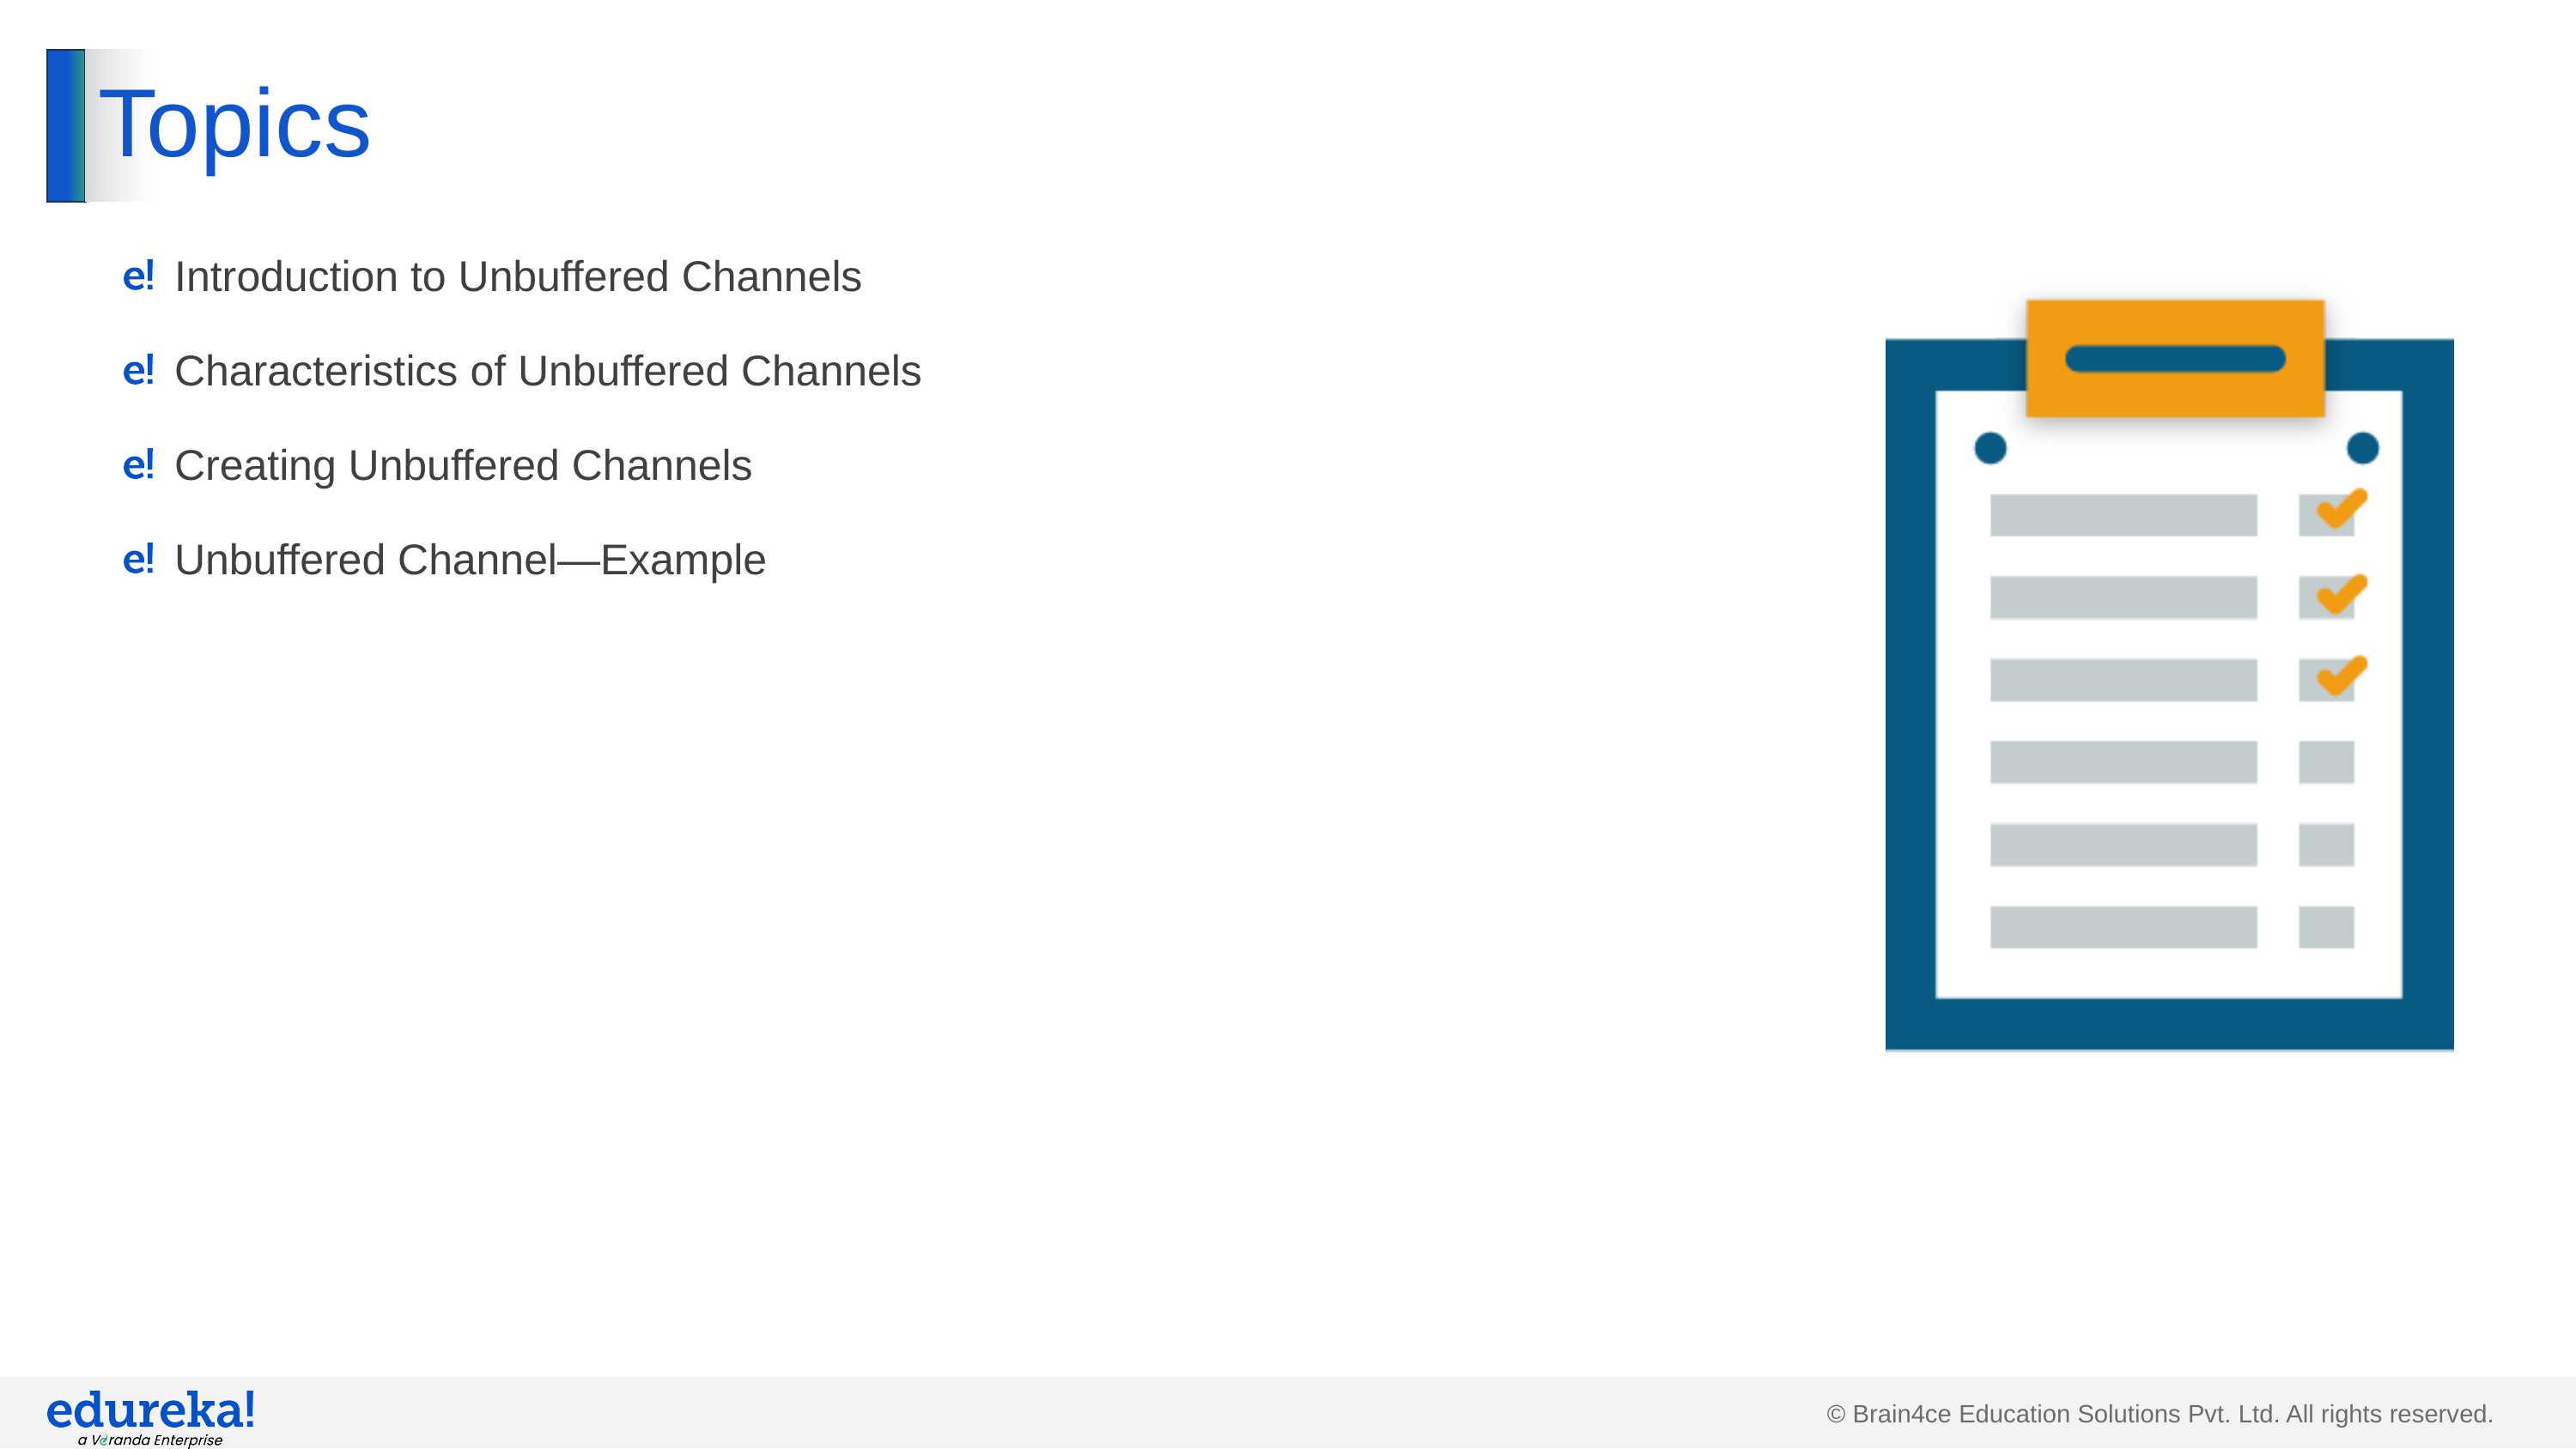

# Topics
Introduction to Unbuffered Channels
Characteristics of Unbuffered Channels
Creating Unbuffered Channels
Unbuffered Channel—Example